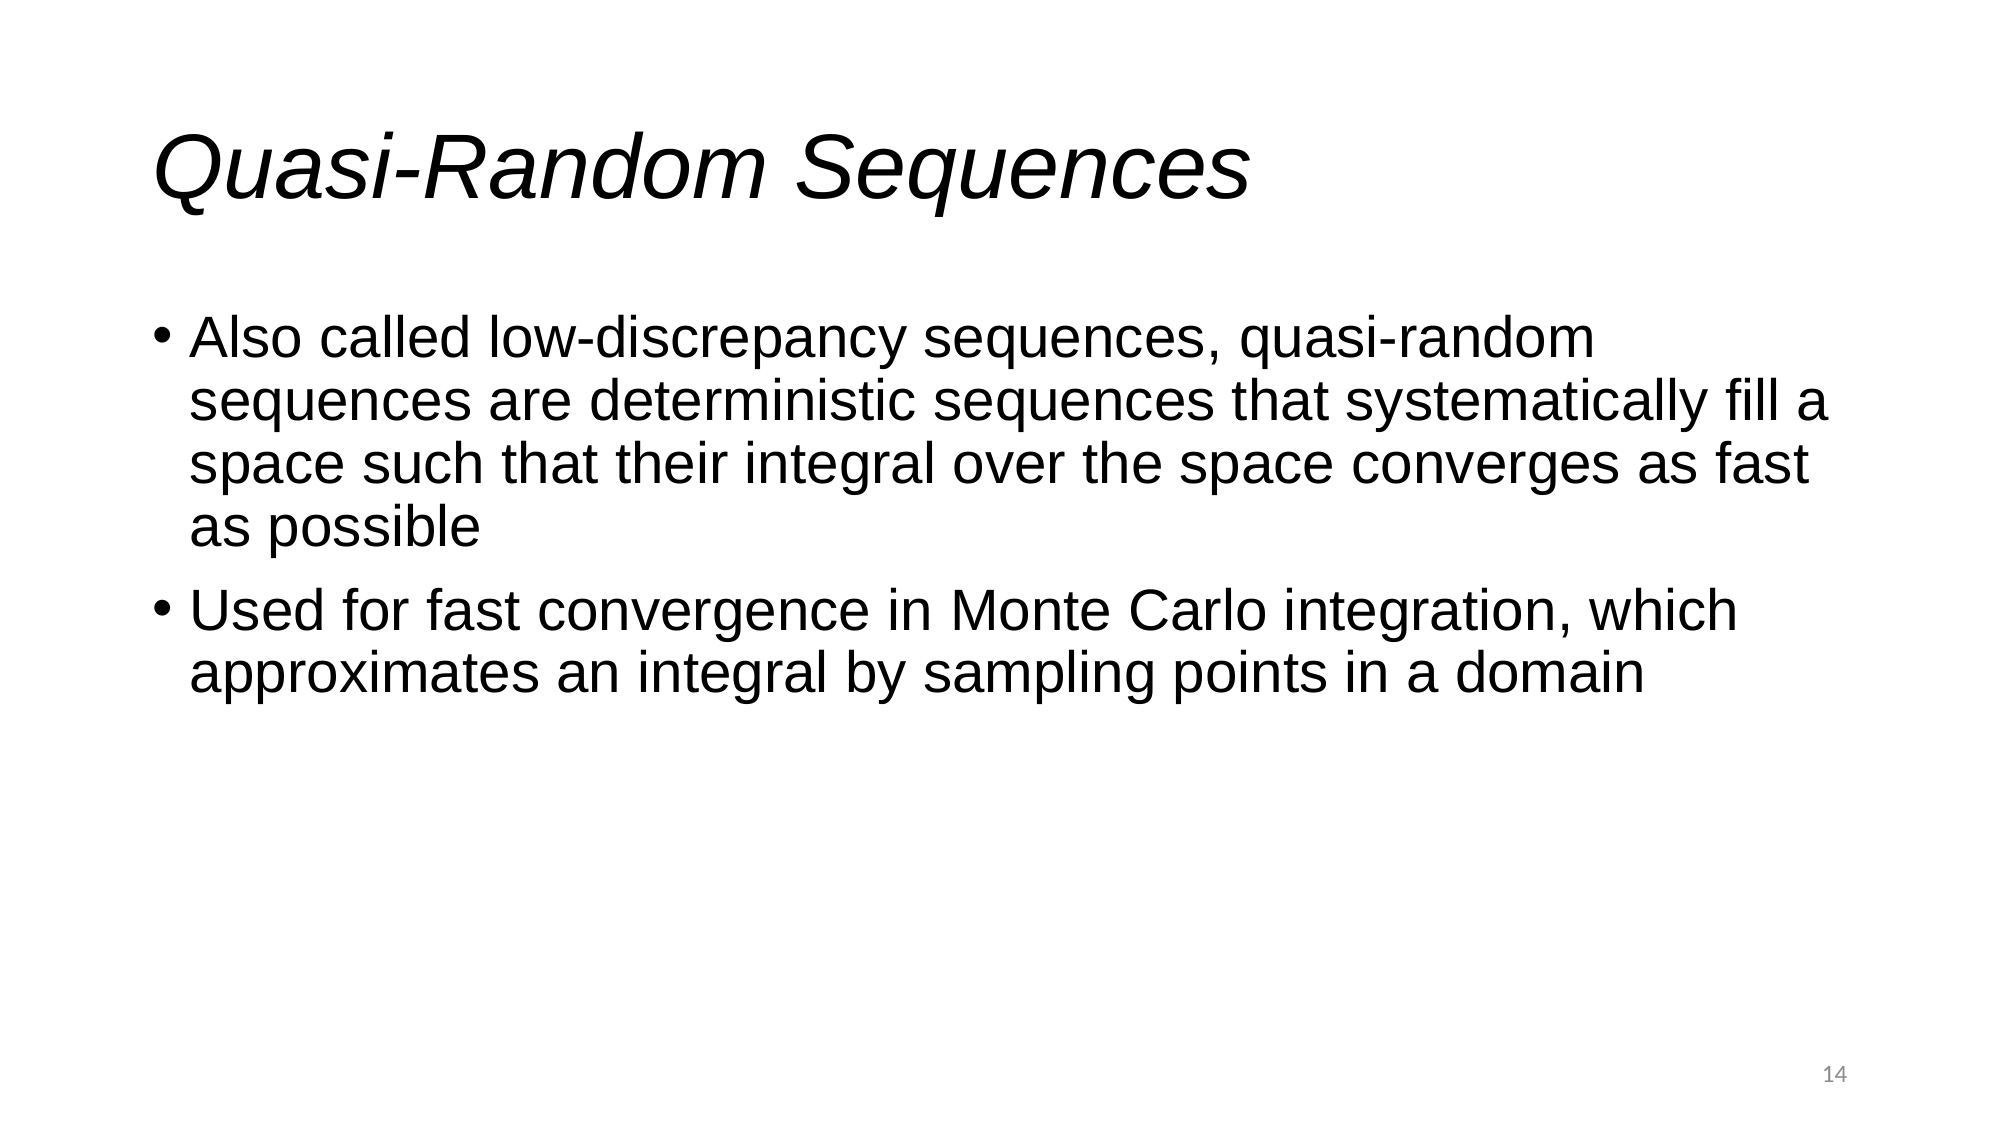

# Quasi-Random Sequences
Also called low-discrepancy sequences, quasi-random sequences are deterministic sequences that systematically fill a space such that their integral over the space converges as fast as possible
Used for fast convergence in Monte Carlo integration, which approximates an integral by sampling points in a domain
14